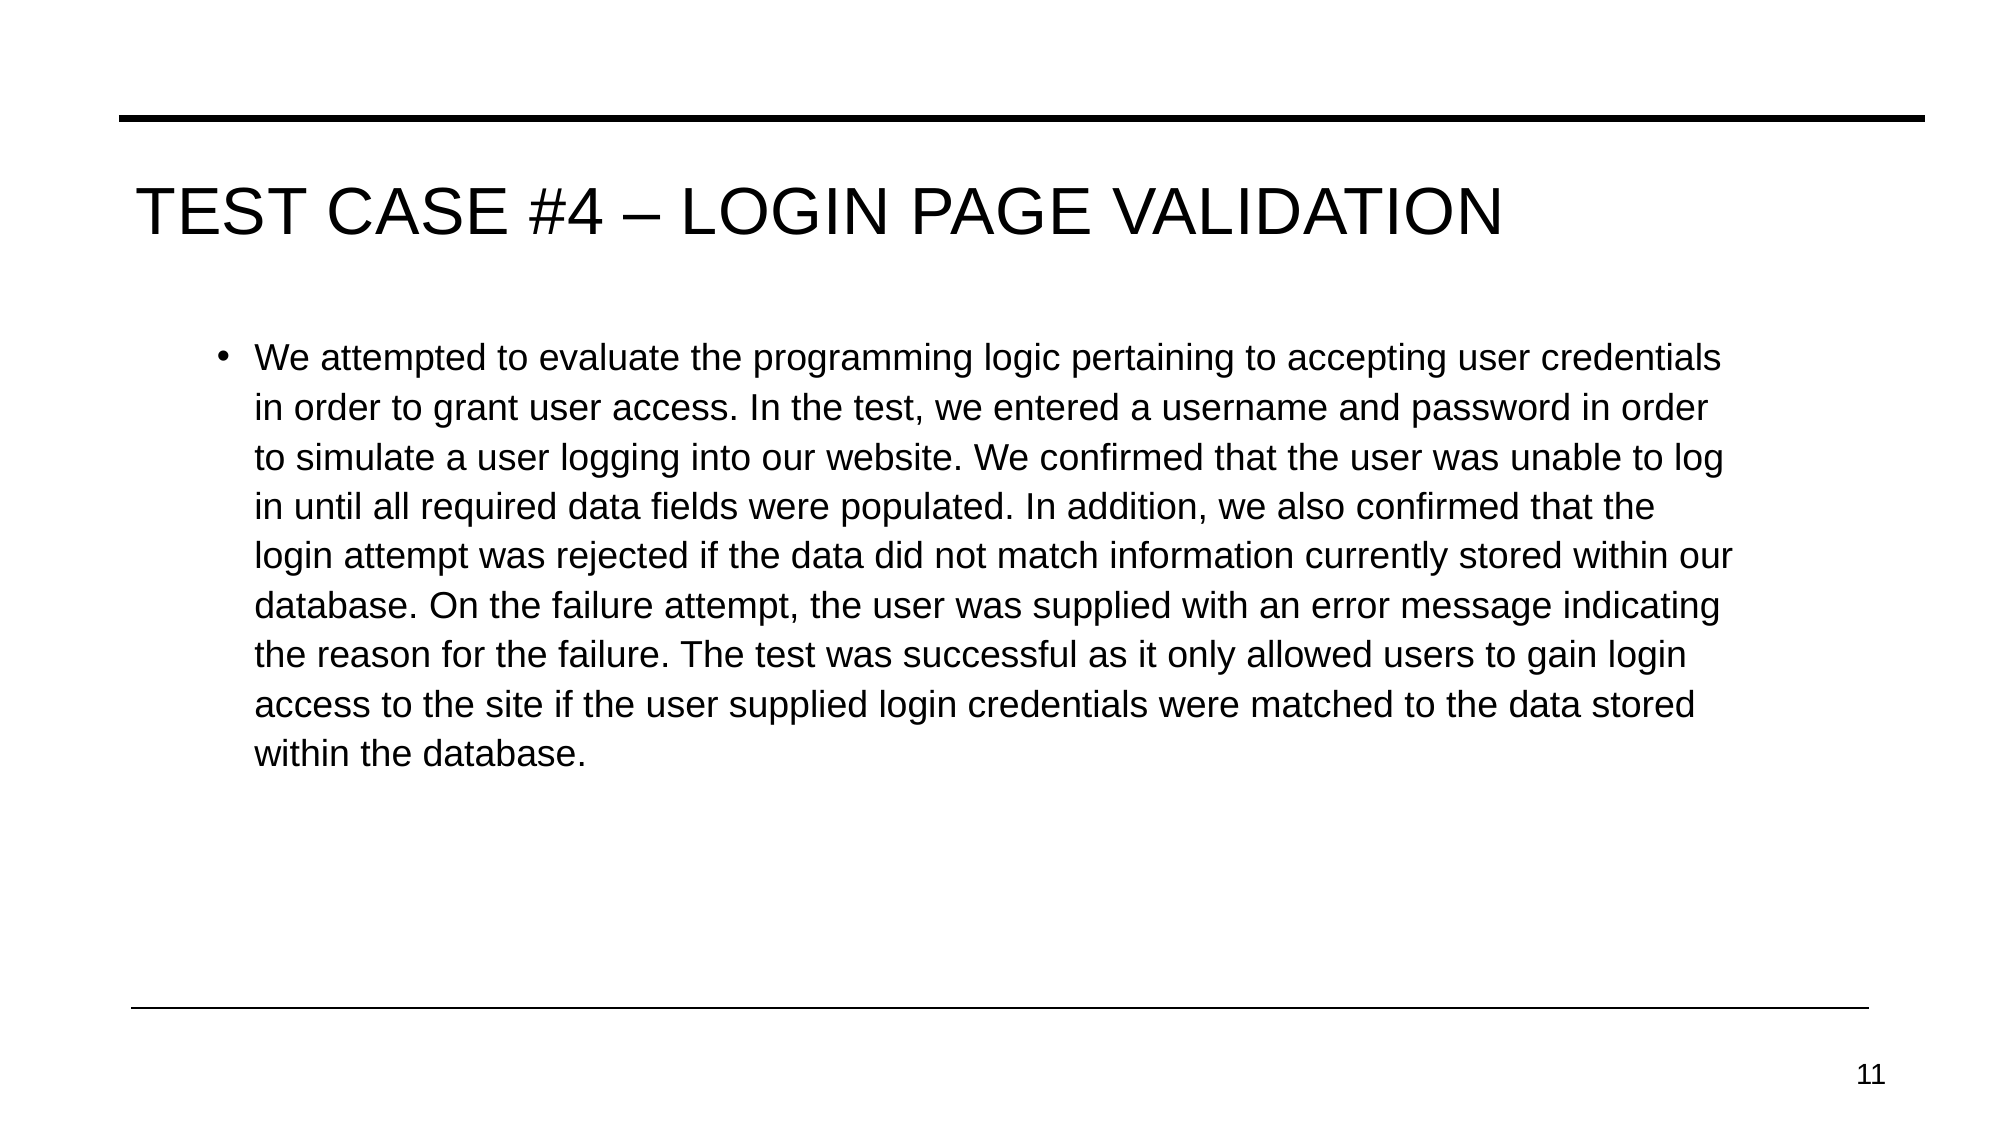

# Test case #4 – login page validation
We attempted to evaluate the programming logic pertaining to accepting user credentials in order to grant user access. In the test, we entered a username and password in order to simulate a user logging into our website. We confirmed that the user was unable to log in until all required data fields were populated. In addition, we also confirmed that the login attempt was rejected if the data did not match information currently stored within our database. On the failure attempt, the user was supplied with an error message indicating the reason for the failure. The test was successful as it only allowed users to gain login access to the site if the user supplied login credentials were matched to the data stored within the database.
11